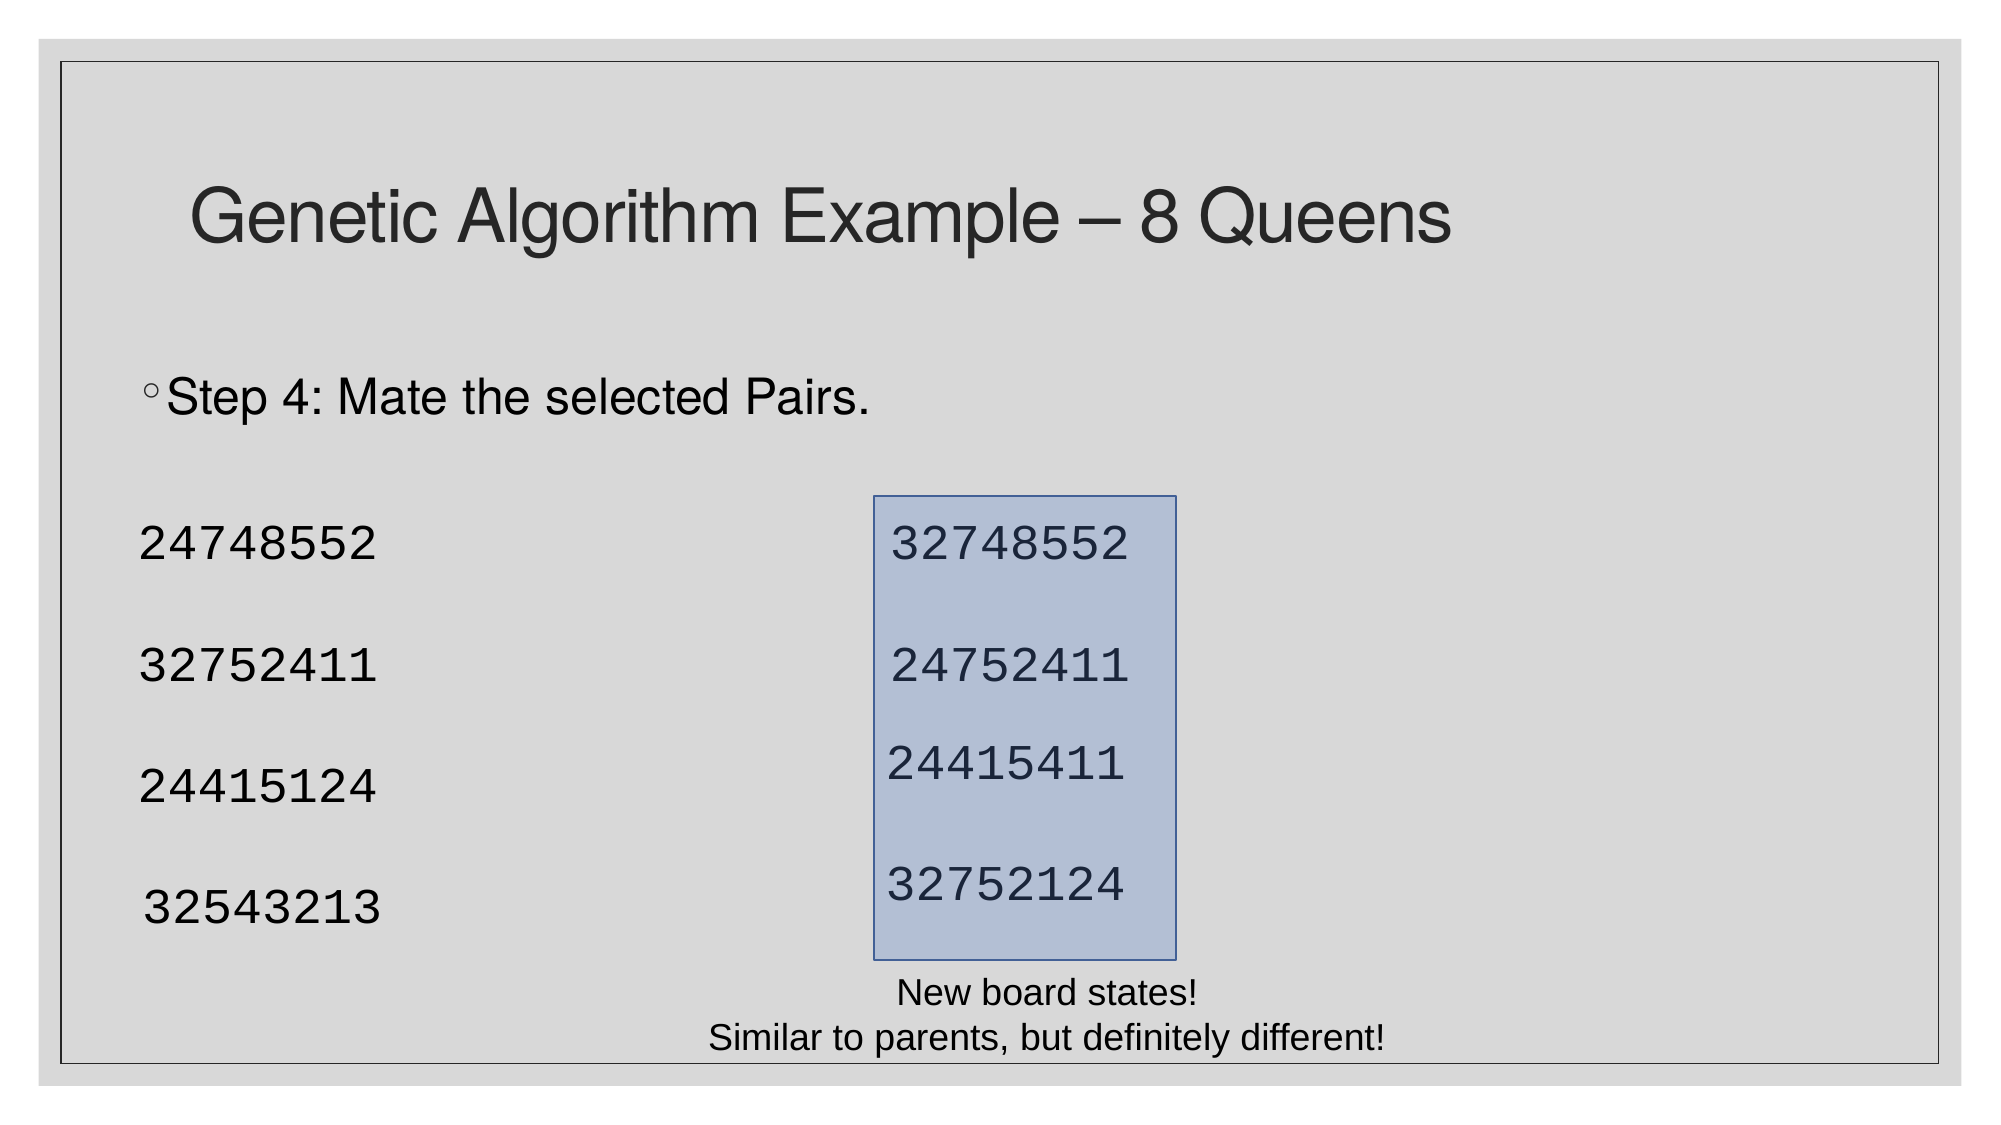

# Genetic Algorithm Example – 8 Queens
Step 4: Mate the selected Pairs.

32748552
24748552
24752411
32752411
24415411
24415124
32752124
32543213
New board states!
Similar to parents, but definitely different!